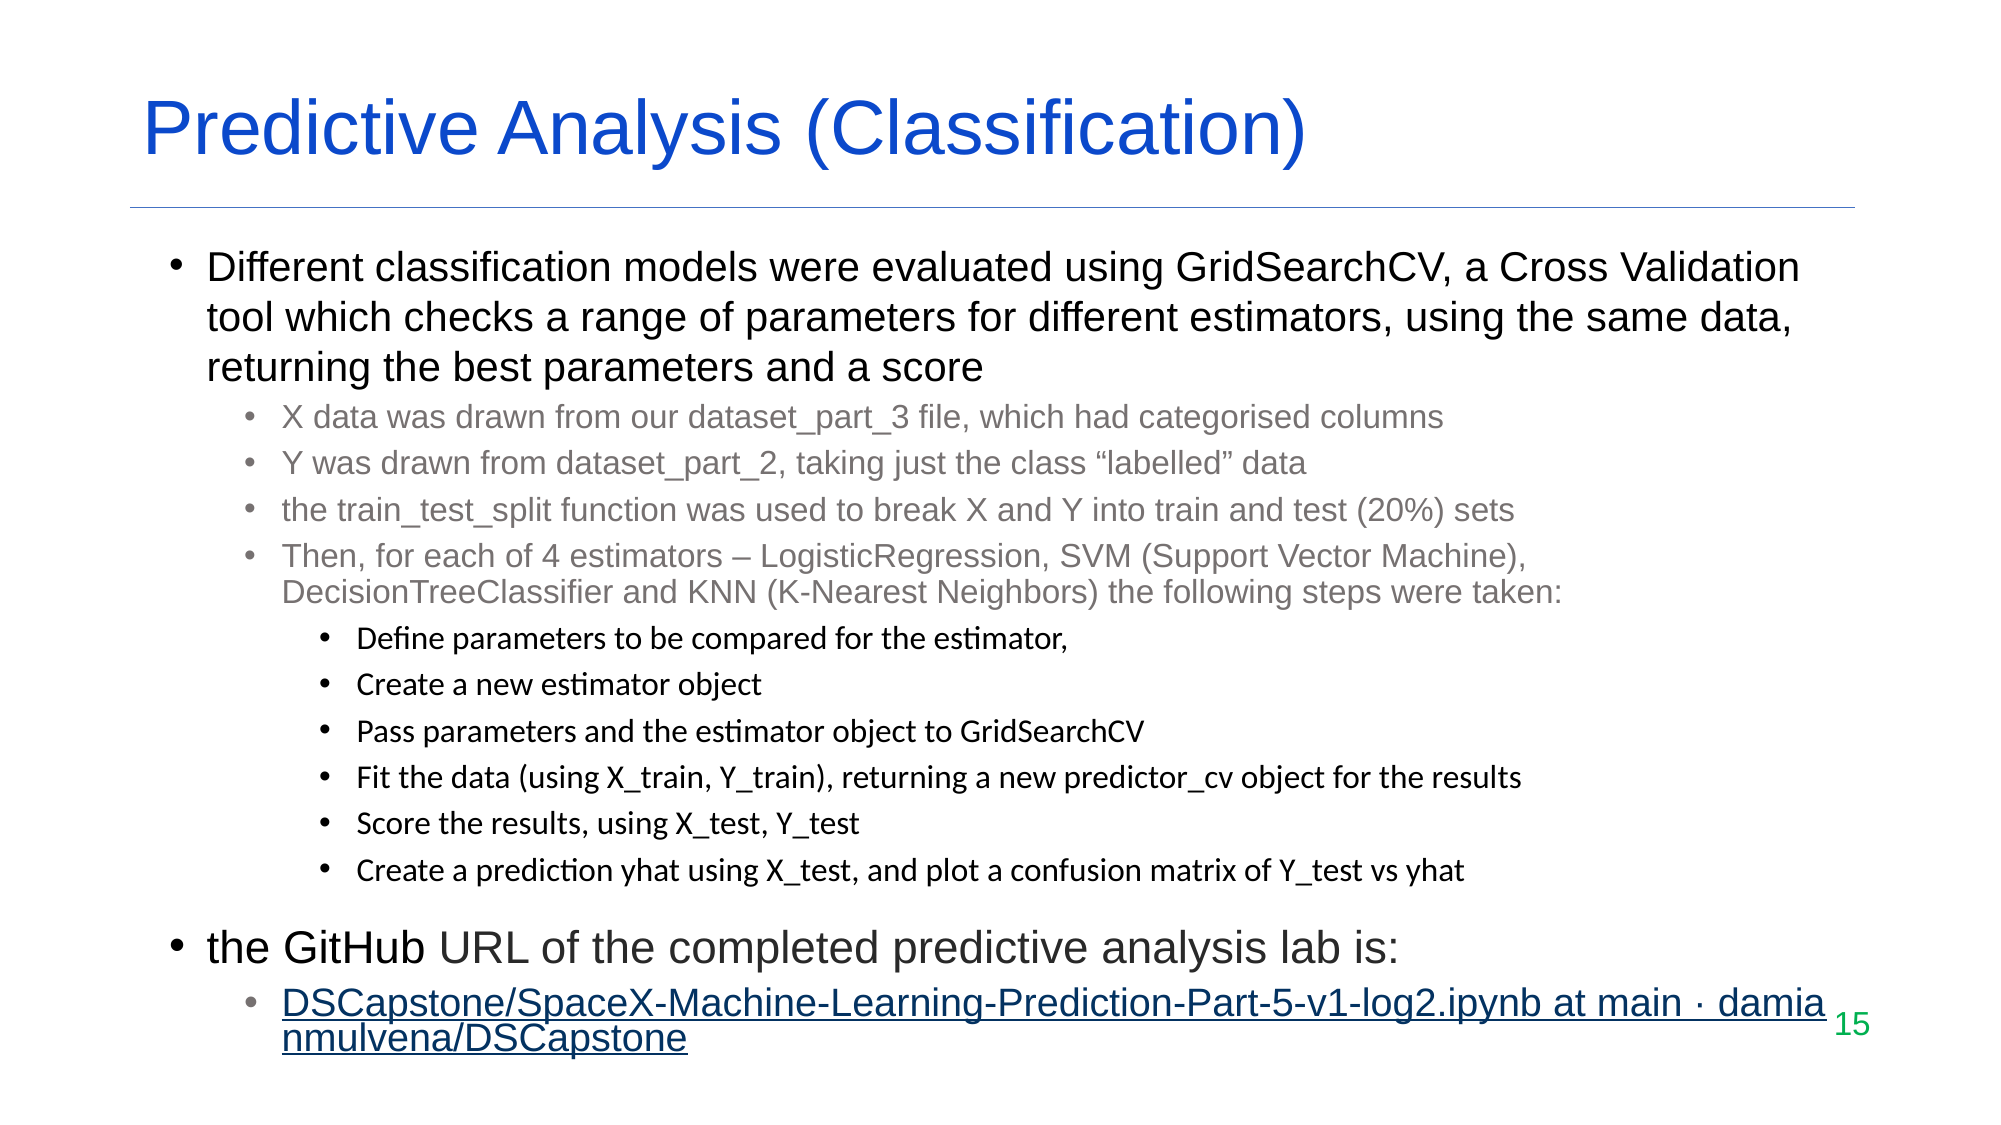

# Predictive Analysis (Classification)
Different classification models were evaluated using GridSearchCV, a Cross Validation tool which checks a range of parameters for different estimators, using the same data, returning the best parameters and a score
X data was drawn from our dataset_part_3 file, which had categorised columns
Y was drawn from dataset_part_2, taking just the class “labelled” data
the train_test_split function was used to break X and Y into train and test (20%) sets
Then, for each of 4 estimators – LogisticRegression, SVM (Support Vector Machine), DecisionTreeClassifier and KNN (K-Nearest Neighbors) the following steps were taken:
Define parameters to be compared for the estimator,
Create a new estimator object
Pass parameters and the estimator object to GridSearchCV
Fit the data (using X_train, Y_train), returning a new predictor_cv object for the results
Score the results, using X_test, Y_test
Create a prediction yhat using X_test, and plot a confusion matrix of Y_test vs yhat
the GitHub URL of the completed predictive analysis lab is:
DSCapstone/SpaceX-Machine-Learning-Prediction-Part-5-v1-log2.ipynb at main · damianmulvena/DSCapstone